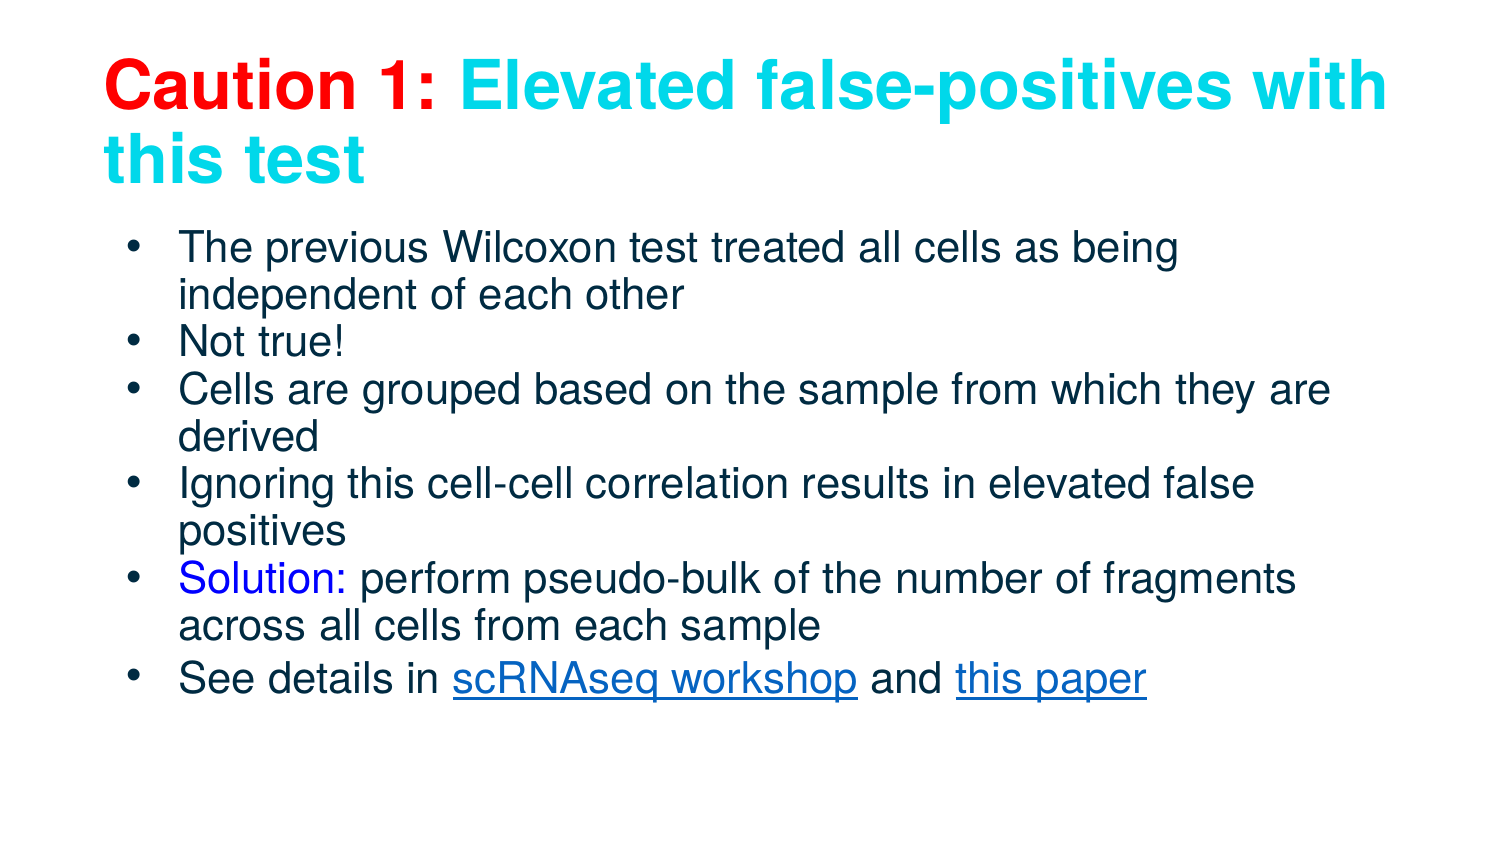

# Caution 1: Elevated false-positives with this test
The previous Wilcoxon test treated all cells as being independent of each other
Not true!
Cells are grouped based on the sample from which they are derived
Ignoring this cell-cell correlation results in elevated false positives
Solution: perform pseudo-bulk of the number of fragments across all cells from each sample
See details in scRNAseq workshop and this paper